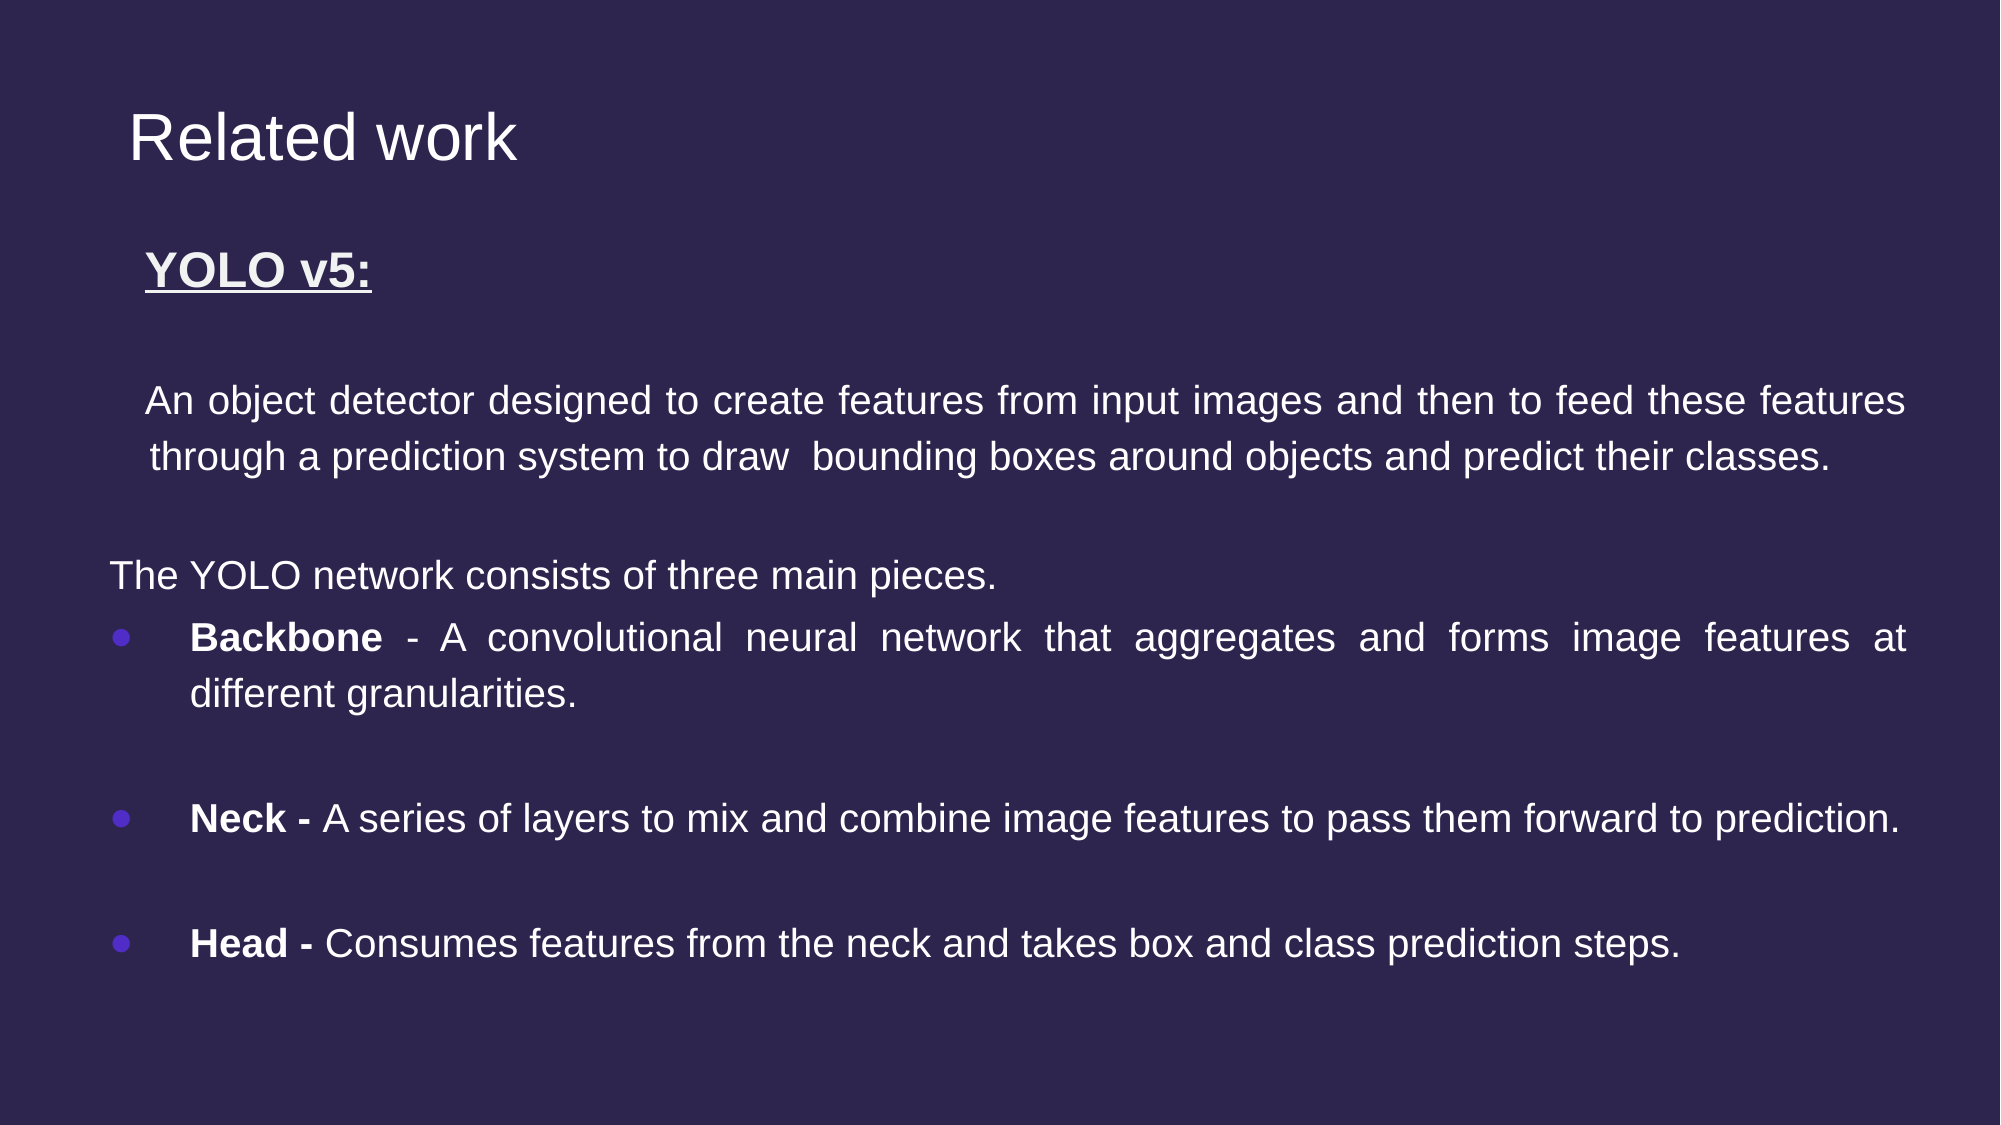

# Related work
YOLO v5:
 An object detector designed to create features from input images and then to feed these features through a prediction system to draw  bounding boxes around objects and predict their classes.

The YOLO network consists of three main pieces.
Backbone - A convolutional neural network that aggregates and forms image features at different granularities.

Neck - A series of layers to mix and combine image features to pass them forward to prediction.

Head - Consumes features from the neck and takes box and class prediction steps.